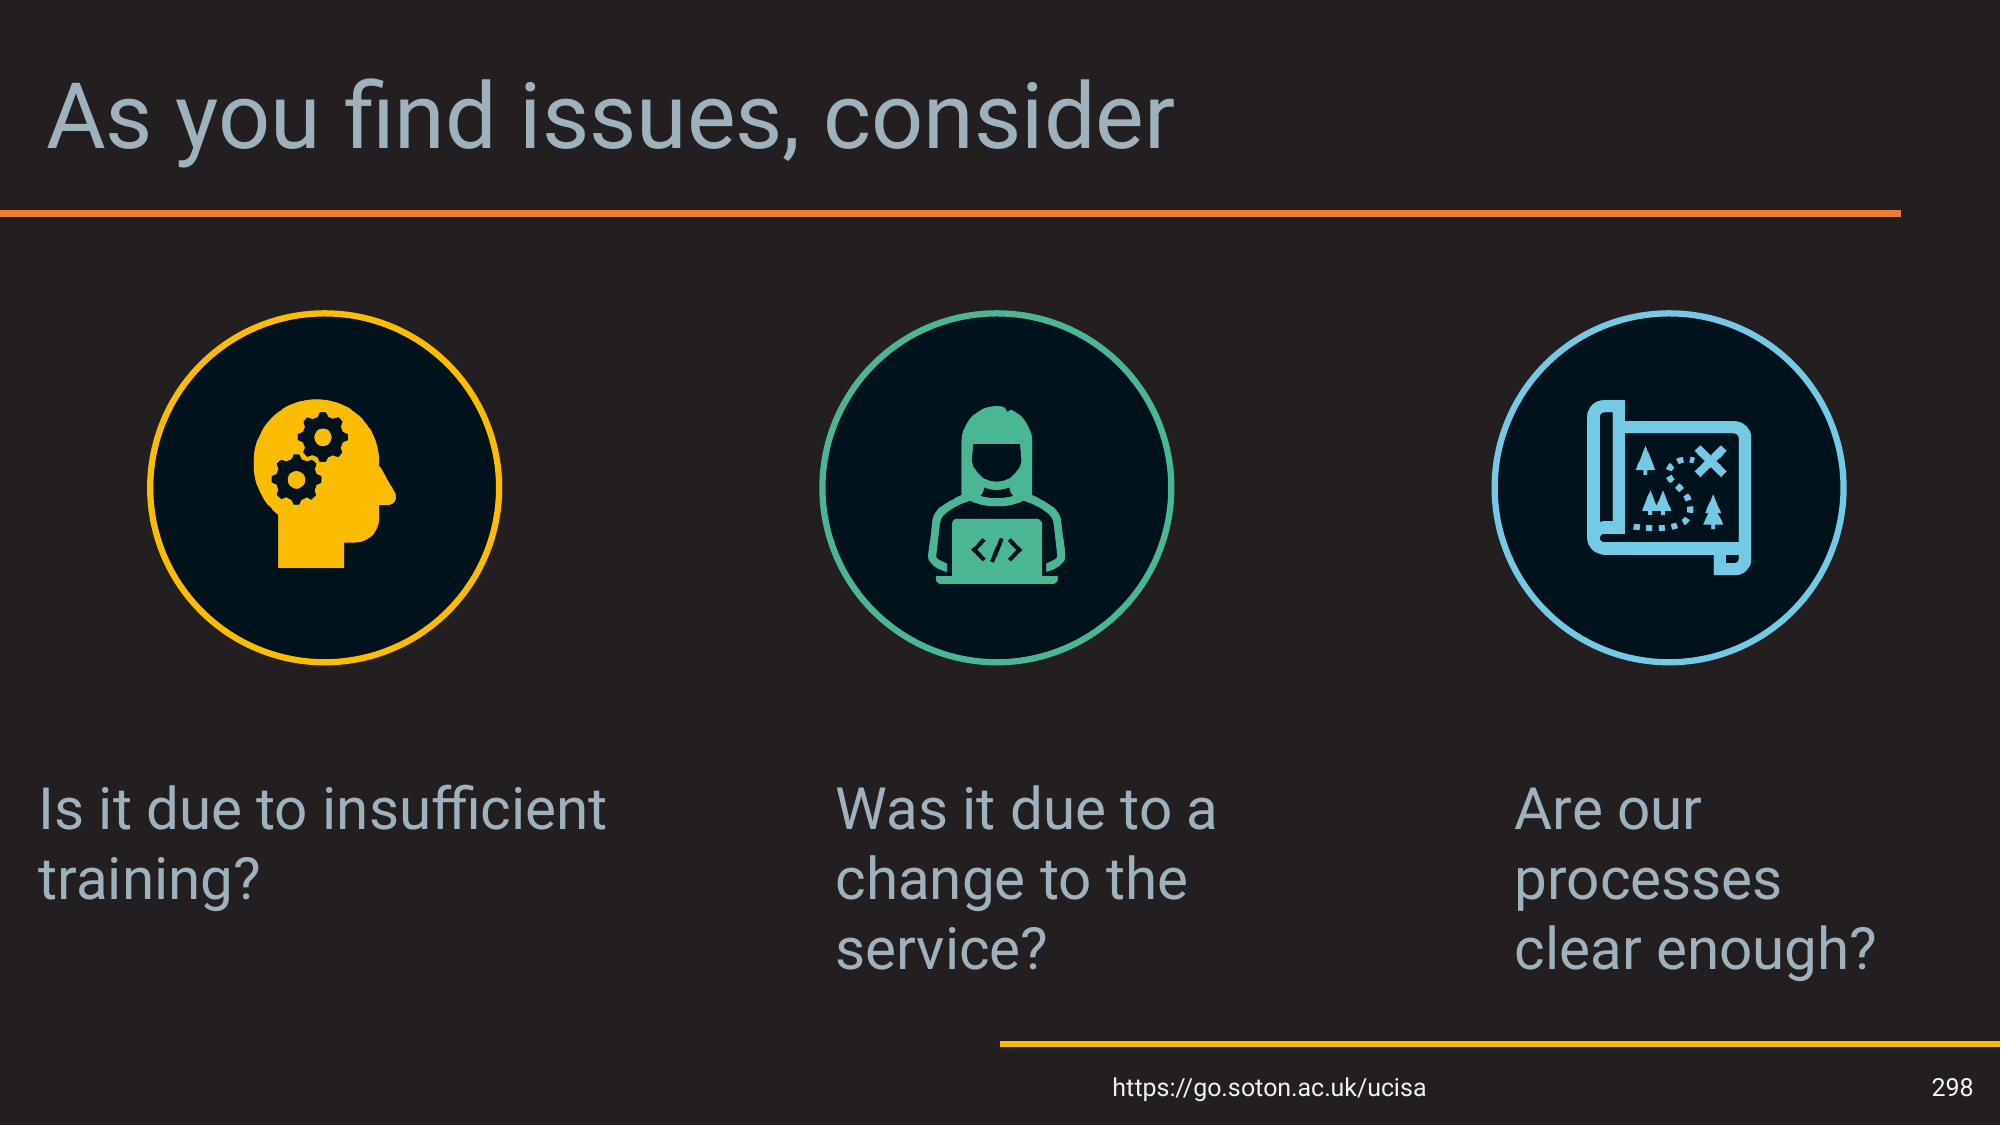

# As you find issues, consider
Is it due to insufficient training?
Was it due to a change to the service?
Are our processes clear enough?
298
https://go.soton.ac.uk/ucisa